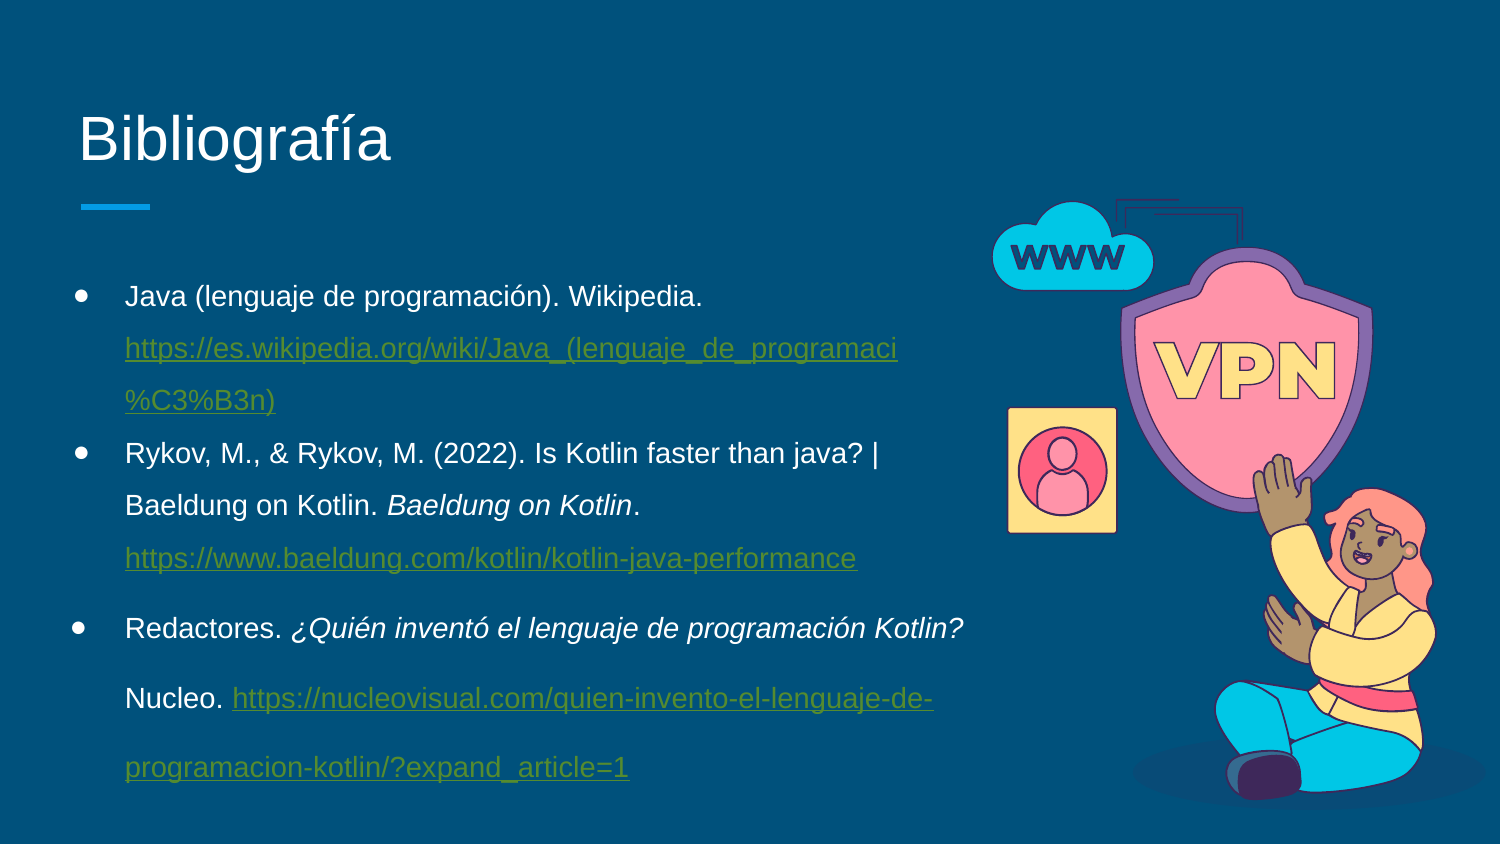

# Bibliografía

Java (lenguaje de programación). Wikipedia. https://es.wikipedia.org/wiki/Java_(lenguaje_de_programaci%C3%B3n)
Rykov, M., & Rykov, M. (2022). Is Kotlin faster than java? | Baeldung on Kotlin. Baeldung on Kotlin. https://www.baeldung.com/kotlin/kotlin-java-performance
Redactores. ¿Quién inventó el lenguaje de programación Kotlin? Nucleo. https://nucleovisual.com/quien-invento-el-lenguaje-de-programacion-kotlin/?expand_article=1